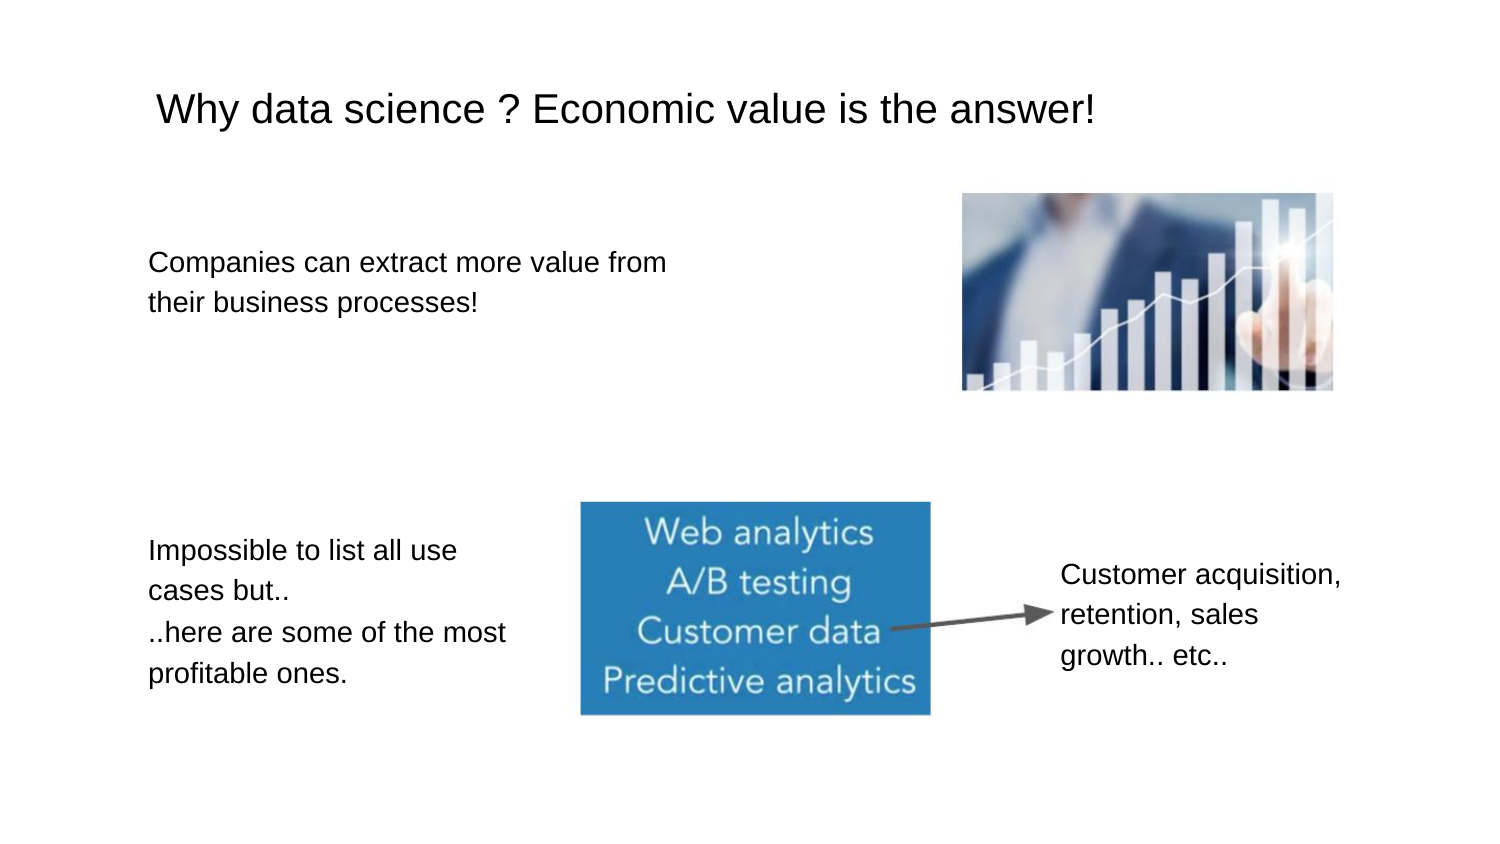

Why data science ? Economic value is the answer!
Companies can extract more value from
their business processes!
Impossible to list all use
cases but..
..here are some of the most
profitable ones.
Customer acquisition,
retention, sales
growth.. etc..